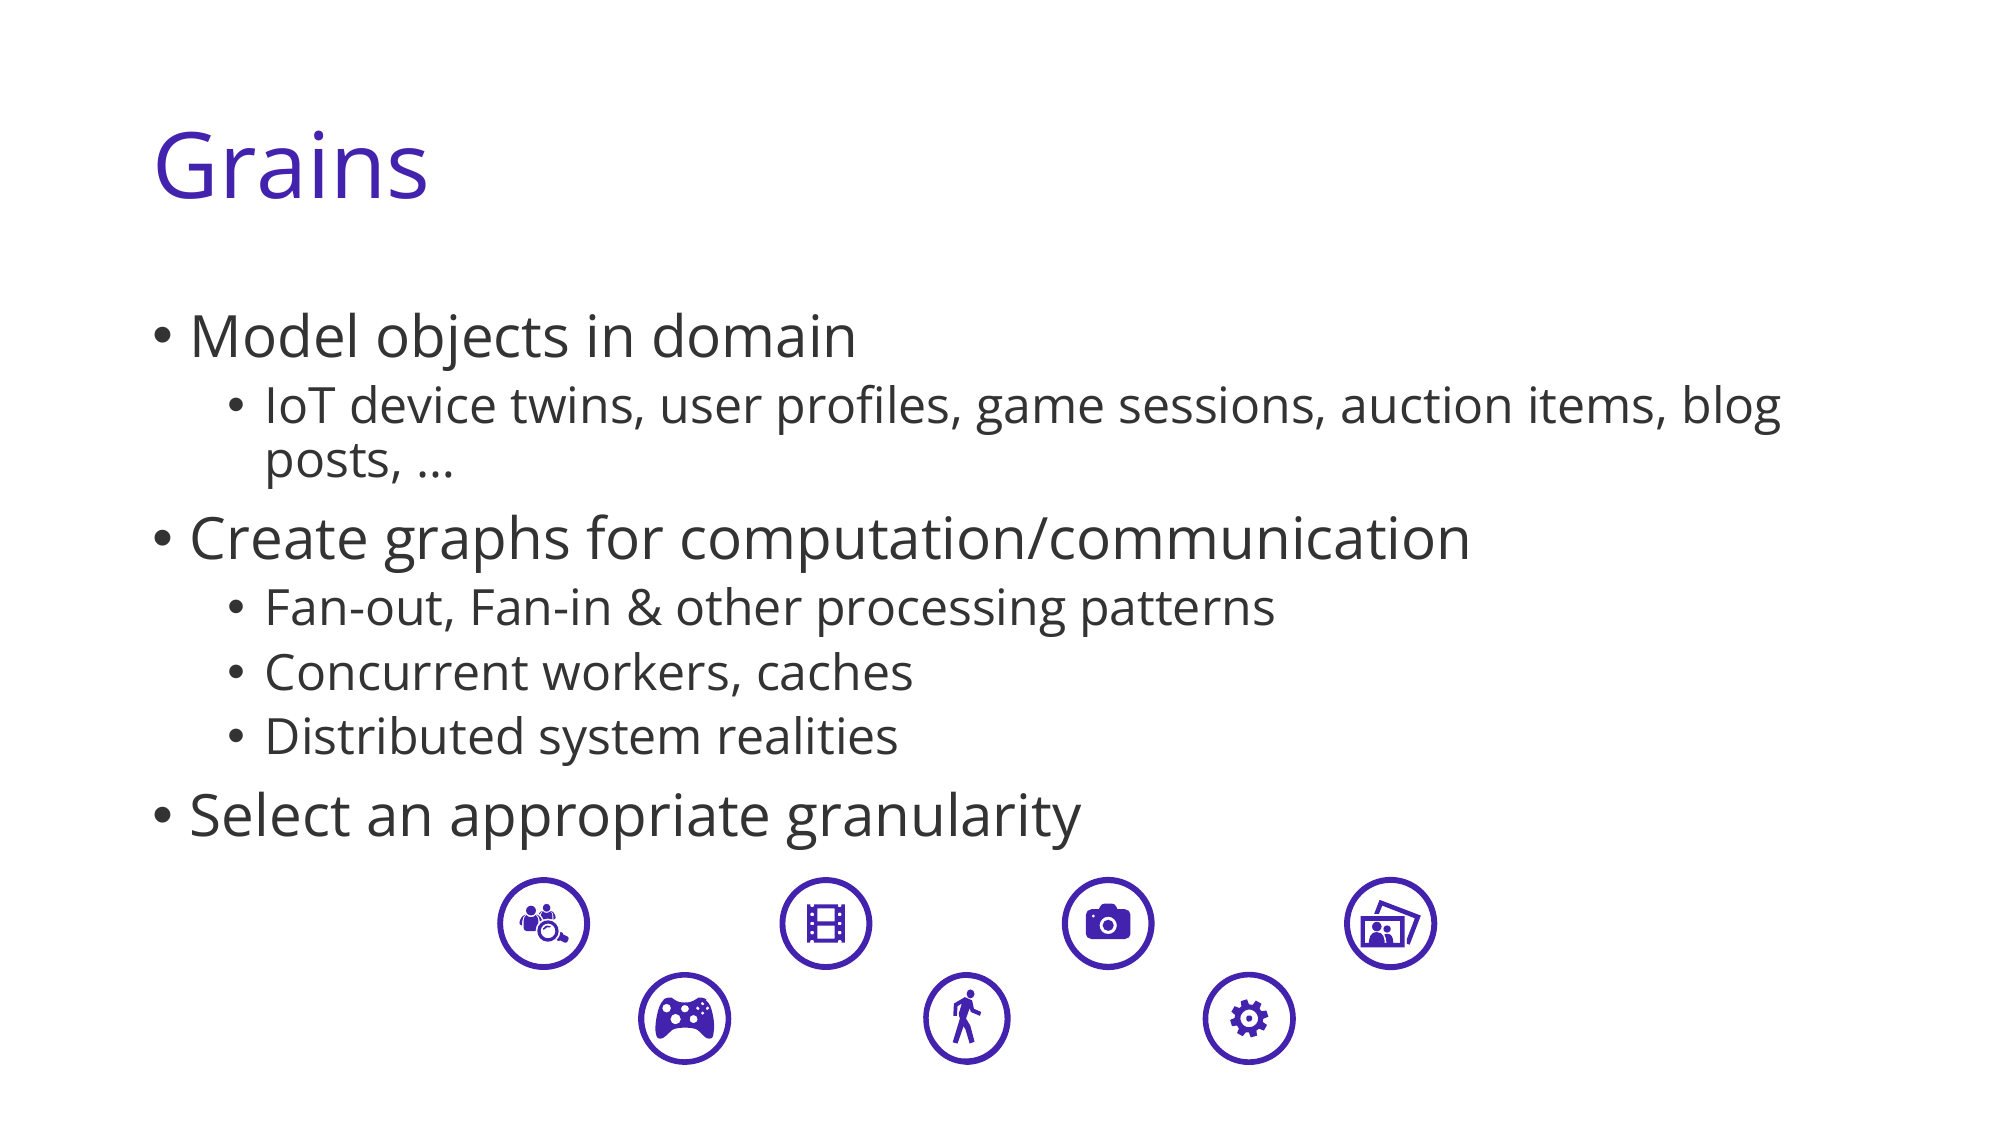

# Grains
Model objects in domain
IoT device twins, user profiles, game sessions, auction items, blog posts, …
Create graphs for computation/communication
Fan-out, Fan-in & other processing patterns
Concurrent workers, caches
Distributed system realities
Select an appropriate granularity